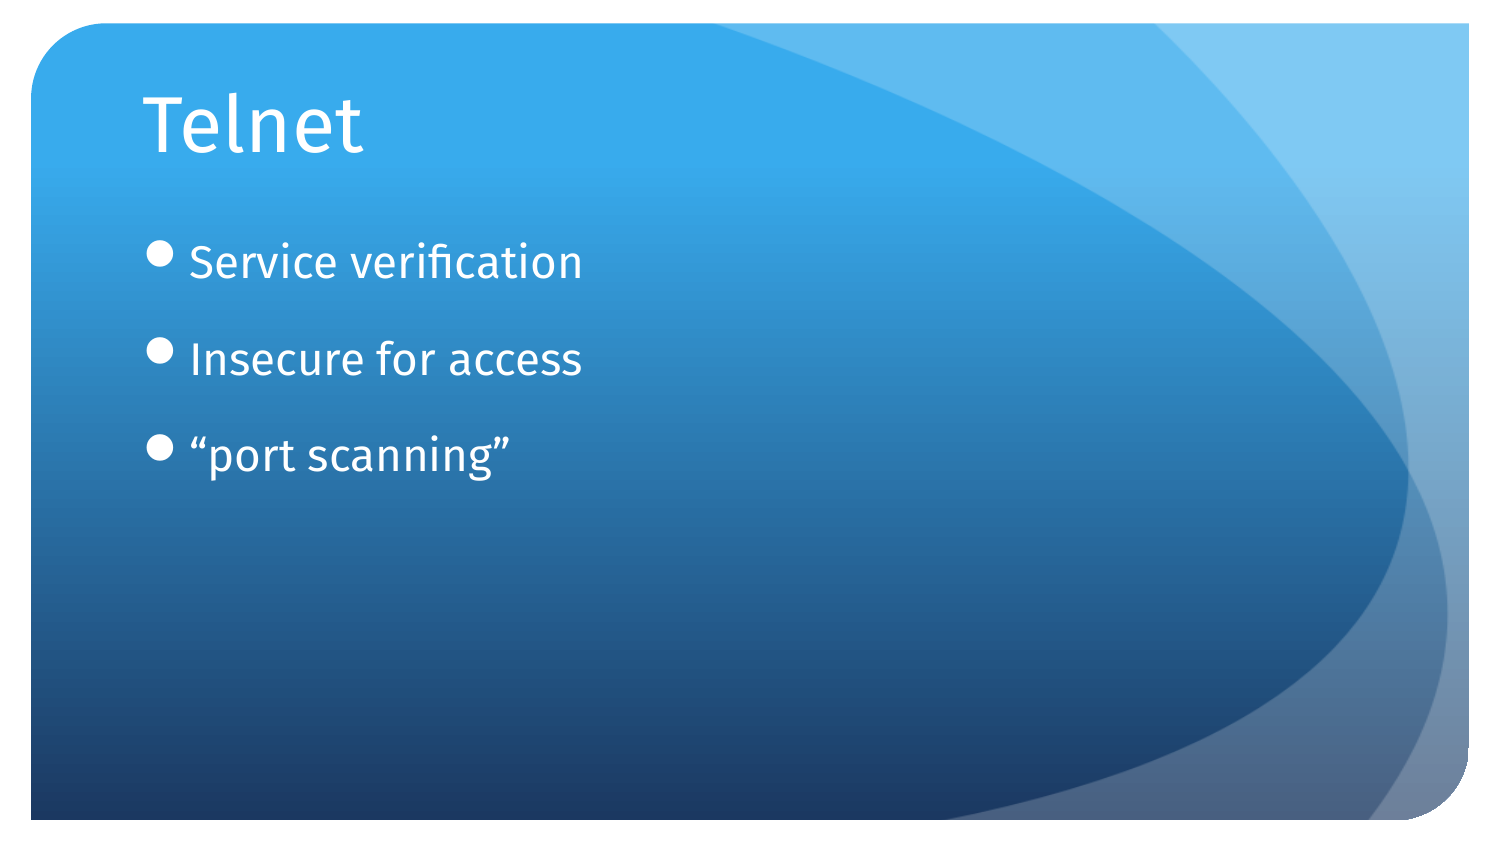

# Telnet
Service verification
Insecure for access
“port scanning”